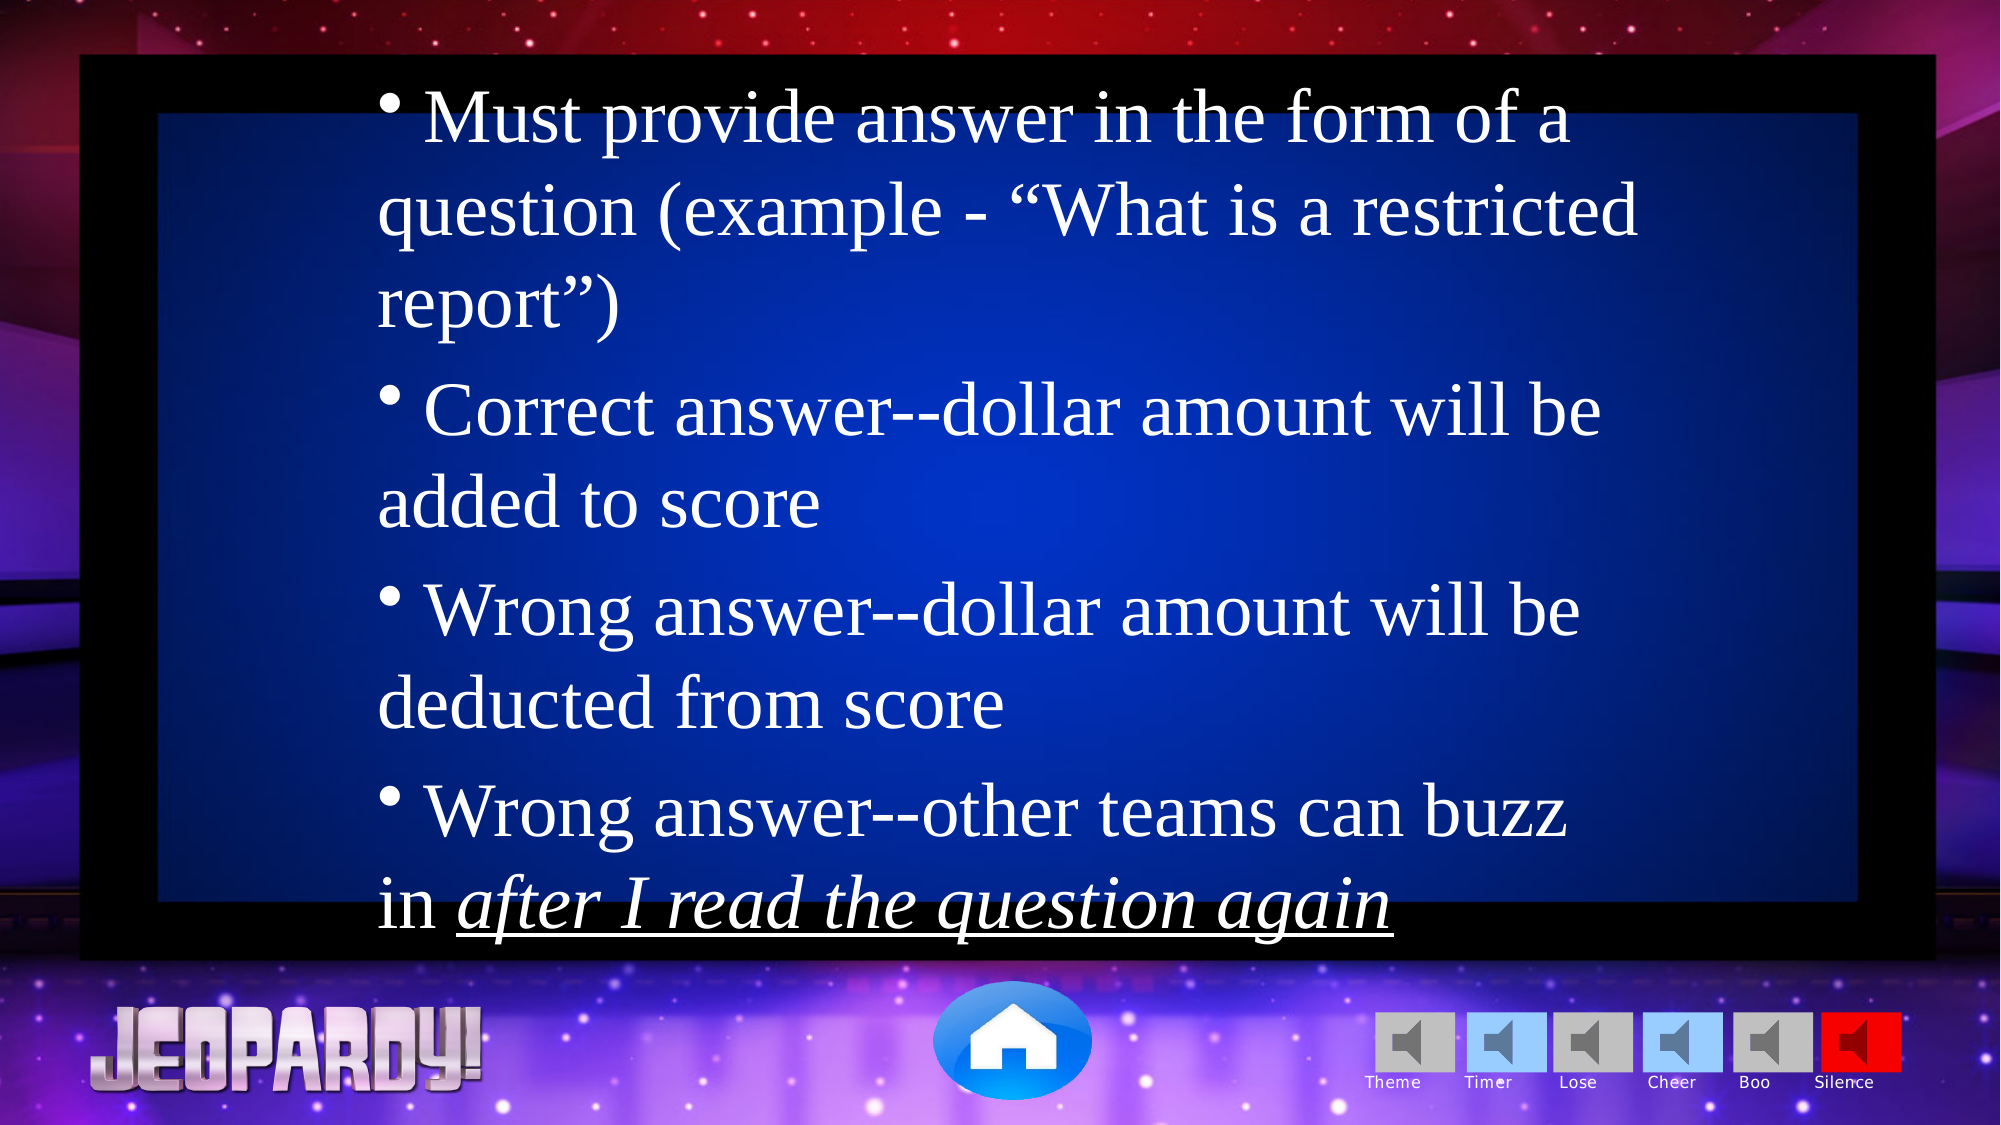

Must provide answer in the form of a question (example - “What is a restricted report”)
 Correct answer--dollar amount will be added to score
 Wrong answer--dollar amount will be deducted from score
 Wrong answer--other teams can buzz in after I read the question again